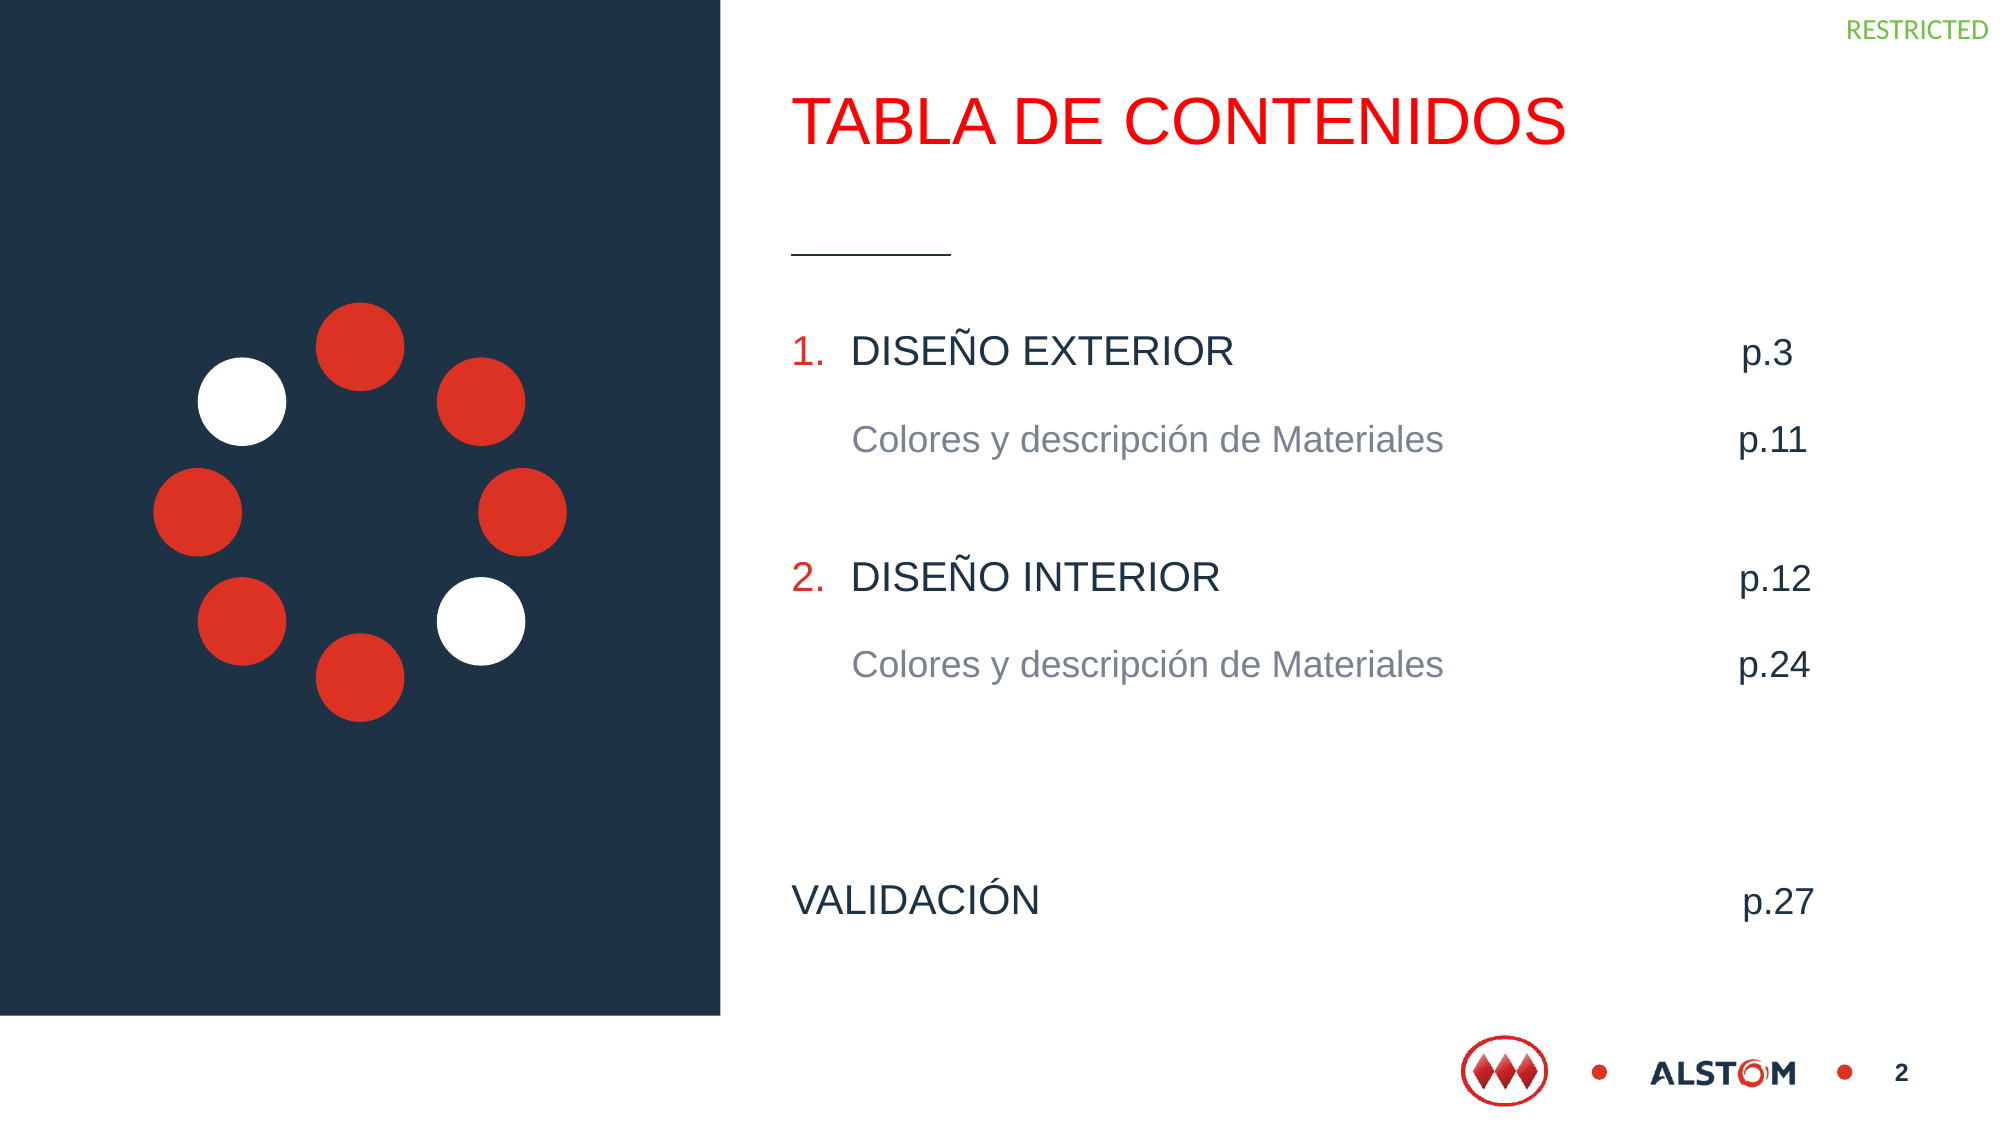

# TABLA DE CONTENIDOS
DISEÑO EXTERIOR                                            p.3

Colores y descripción de Materiales                            p.11

DISEÑO INTERIOR                                             p.12

Colores y descripción de Materiales                            p.24

VALIDACIÓN                                                             p.27
2
Date
Title of the presentation on three lines - Lorem impsum dolor sit amet consectetuer adipiscing elit, sed diam nonummy